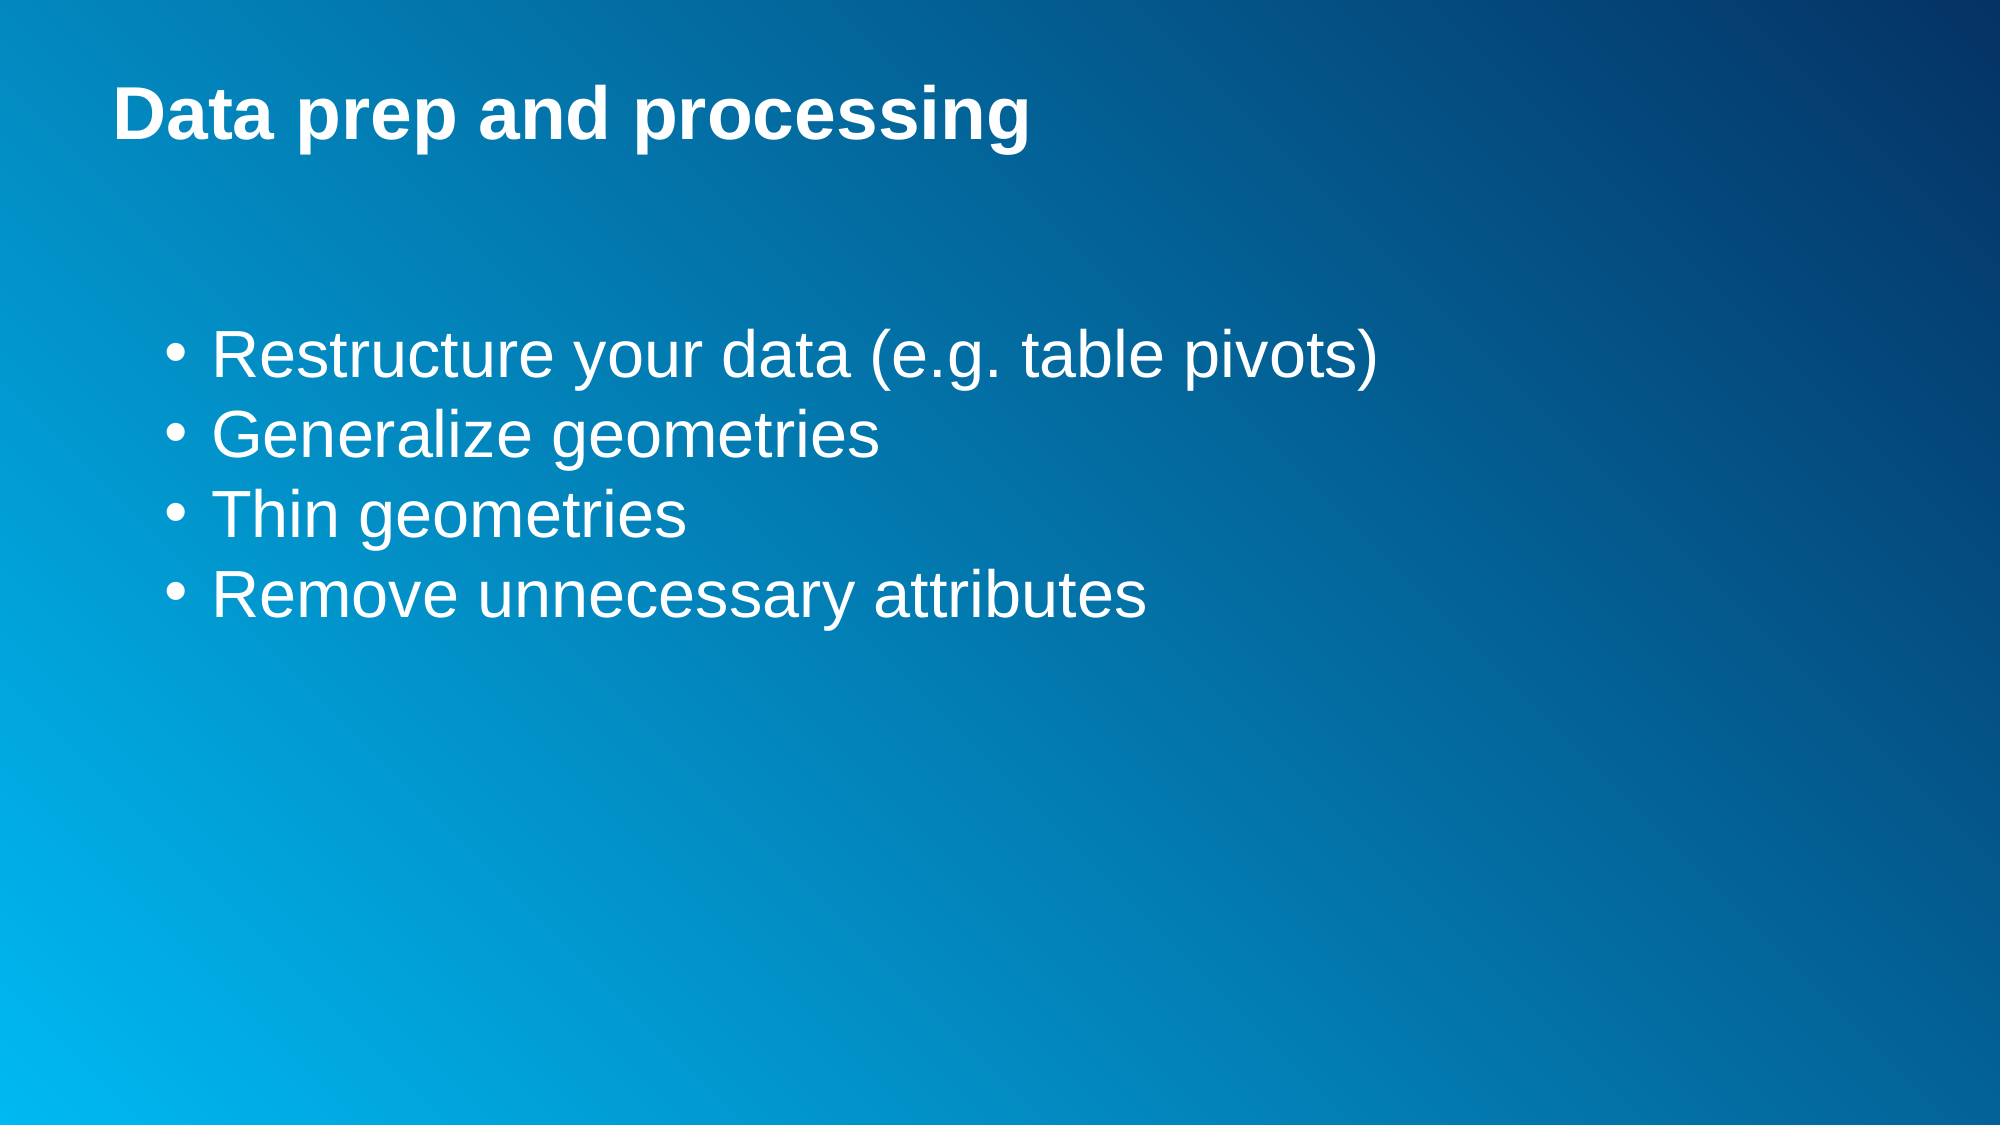

# Data prep and processing
Restructure your data (e.g. table pivots)
Generalize geometries
Thin geometries
Remove unnecessary attributes